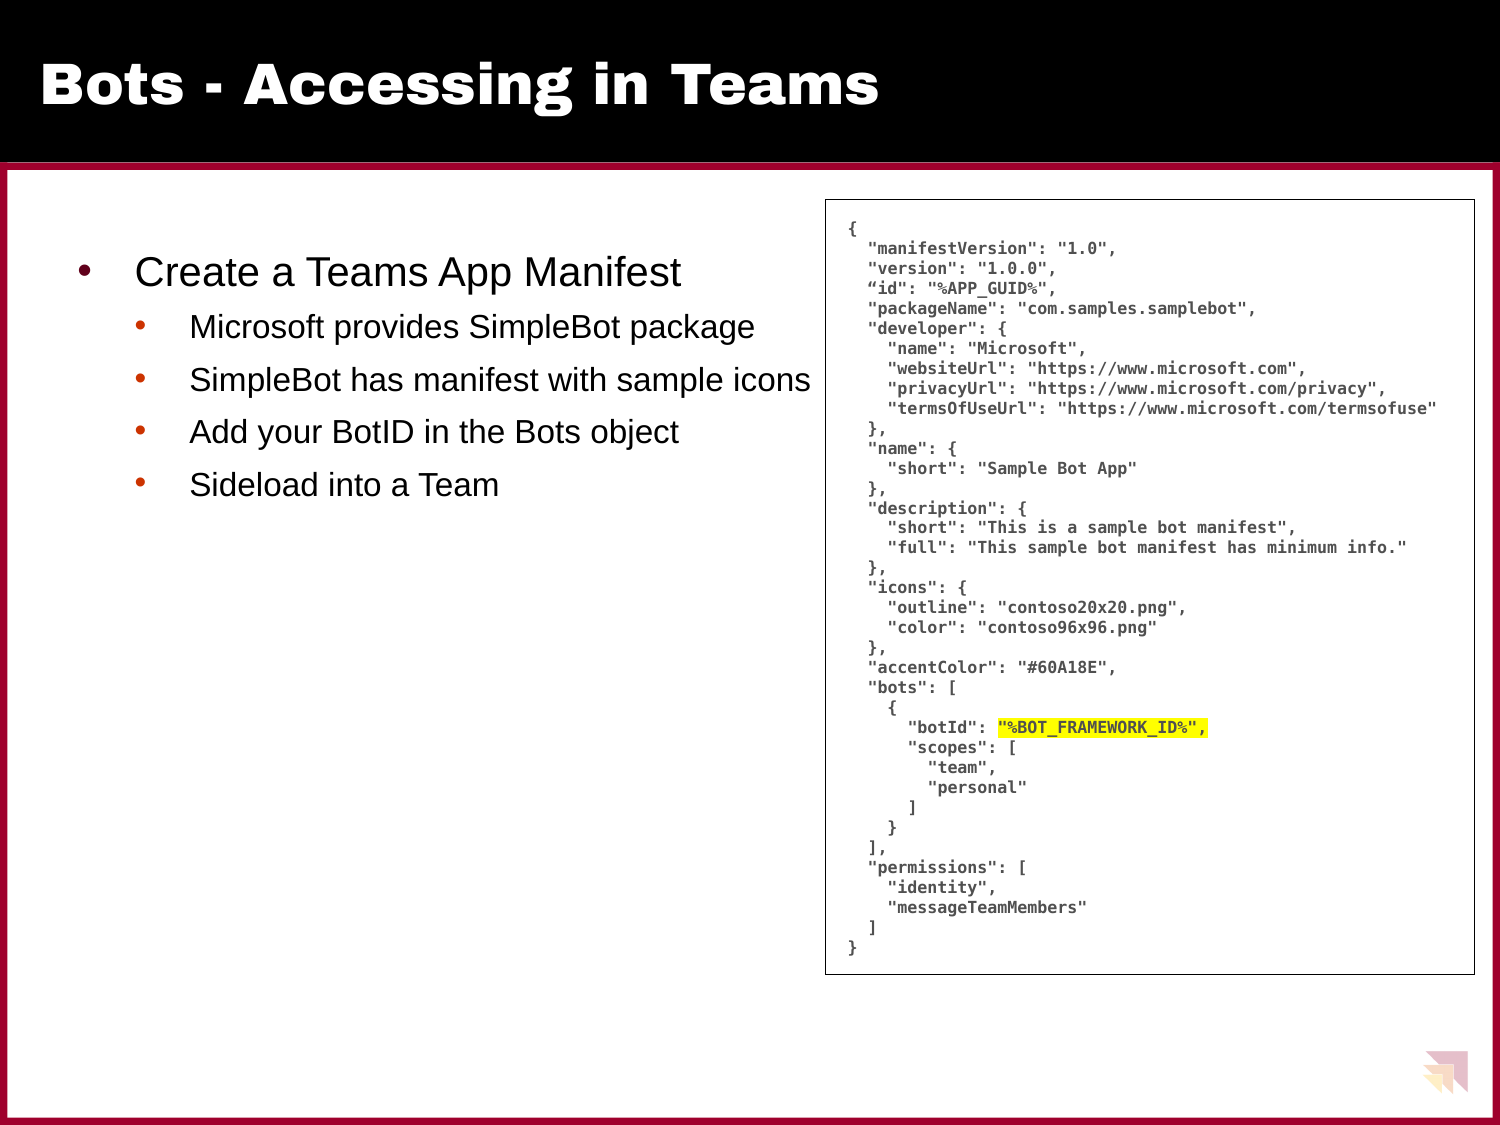

# Bots - Accessing in Teams
{
  "manifestVersion": "1.0",
  "version": "1.0.0",
  “id": "%APP_GUID%",
  "packageName": "com.samples.samplebot",
  "developer": {
    "name": "Microsoft",
    "websiteUrl": "https://www.microsoft.com",
    "privacyUrl": "https://www.microsoft.com/privacy",
    "termsOfUseUrl": "https://www.microsoft.com/termsofuse"
  },
  "name": {
    "short": "Sample Bot App"
  },
  "description": {
    "short": "This is a sample bot manifest",
    "full": "This sample bot manifest has minimum info."
  },
  "icons": {
    "outline": "contoso20x20.png",
    "color": "contoso96x96.png"
  },
  "accentColor": "#60A18E",
  "bots": [
    {
      "botId": "%BOT_FRAMEWORK_ID%",
      "scopes": [
        "team",
        "personal"
      ]
    }
  ],
  "permissions": [
    "identity",
    "messageTeamMembers"
  ]
}
Create a Teams App Manifest
Microsoft provides SimpleBot package
SimpleBot has manifest with sample icons
Add your BotID in the Bots object
Sideload into a Team